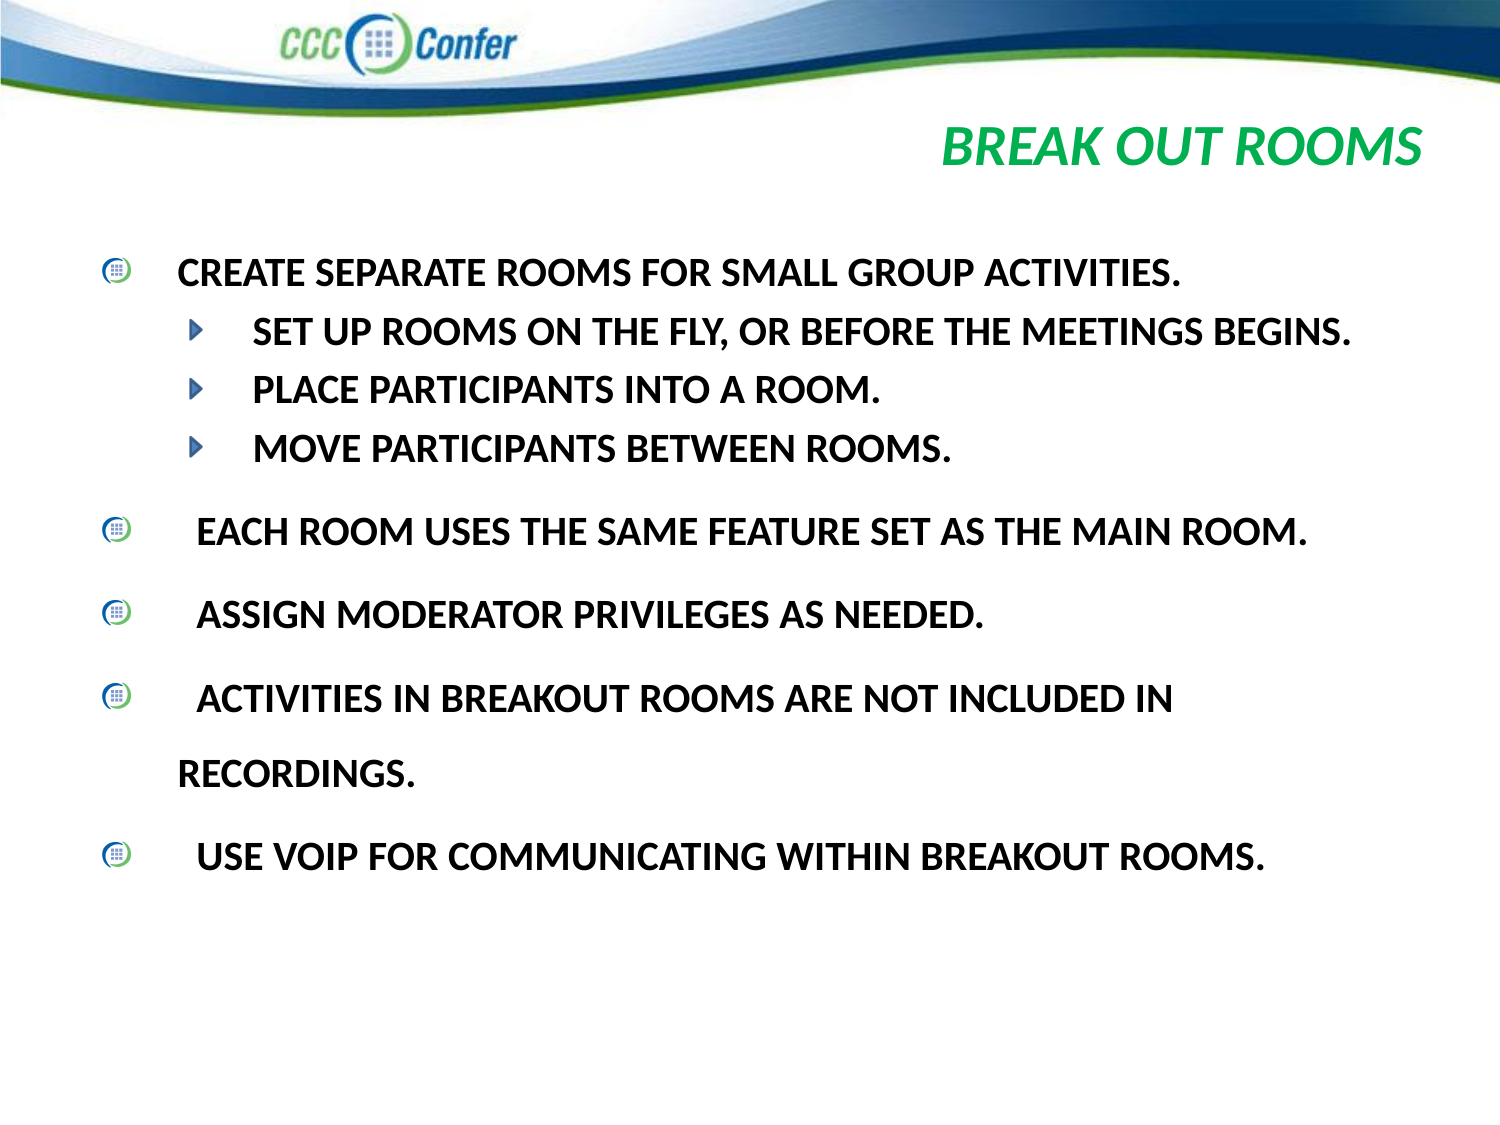

# Break out rooms
Create separate rooms for small group activities.
Set up rooms on the fly, or before the meetings begins.
Place Participants into a room.
Move Participants between rooms.
  Each room uses the same feature set as the main room.
  Assign Moderator privileges as needed.
  Activities in Breakout Rooms are not included in recordings.
  Use VOIP for communicating within Breakout Rooms.